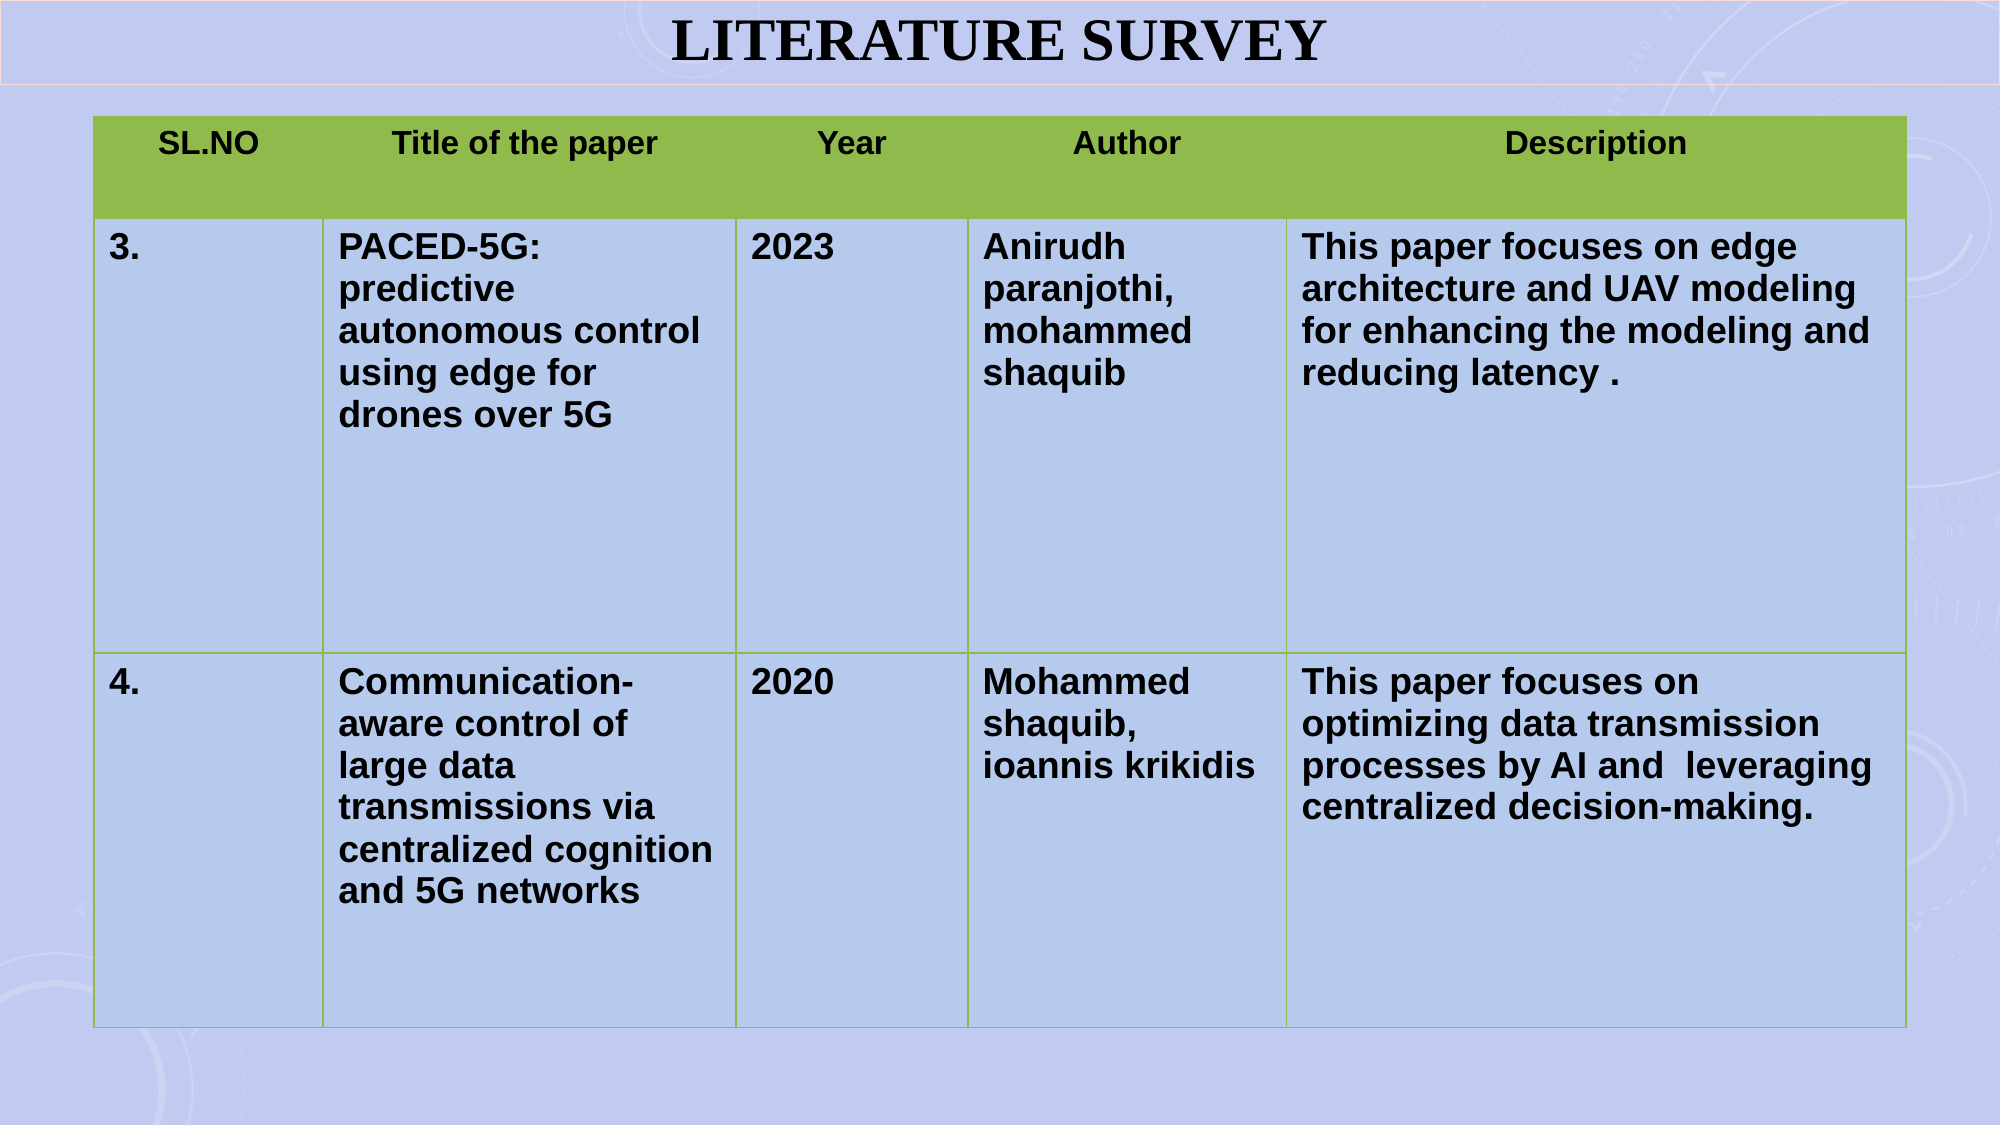

LITERATURE SURVEY
| SL.NO | Title of the paper | Year | Author | Description |
| --- | --- | --- | --- | --- |
| 3. | PACED-5G: predictive autonomous control using edge for drones over 5G | 2023 | Anirudh paranjothi, mohammed shaquib | This paper focuses on edge architecture and UAV modeling for enhancing the modeling and reducing latency . |
| 4. | Communication-aware control of large data transmissions via centralized cognition and 5G networks | 2020 | Mohammed shaquib, ioannis krikidis | This paper focuses on optimizing data transmission processes by AI and leveraging centralized decision-making. |